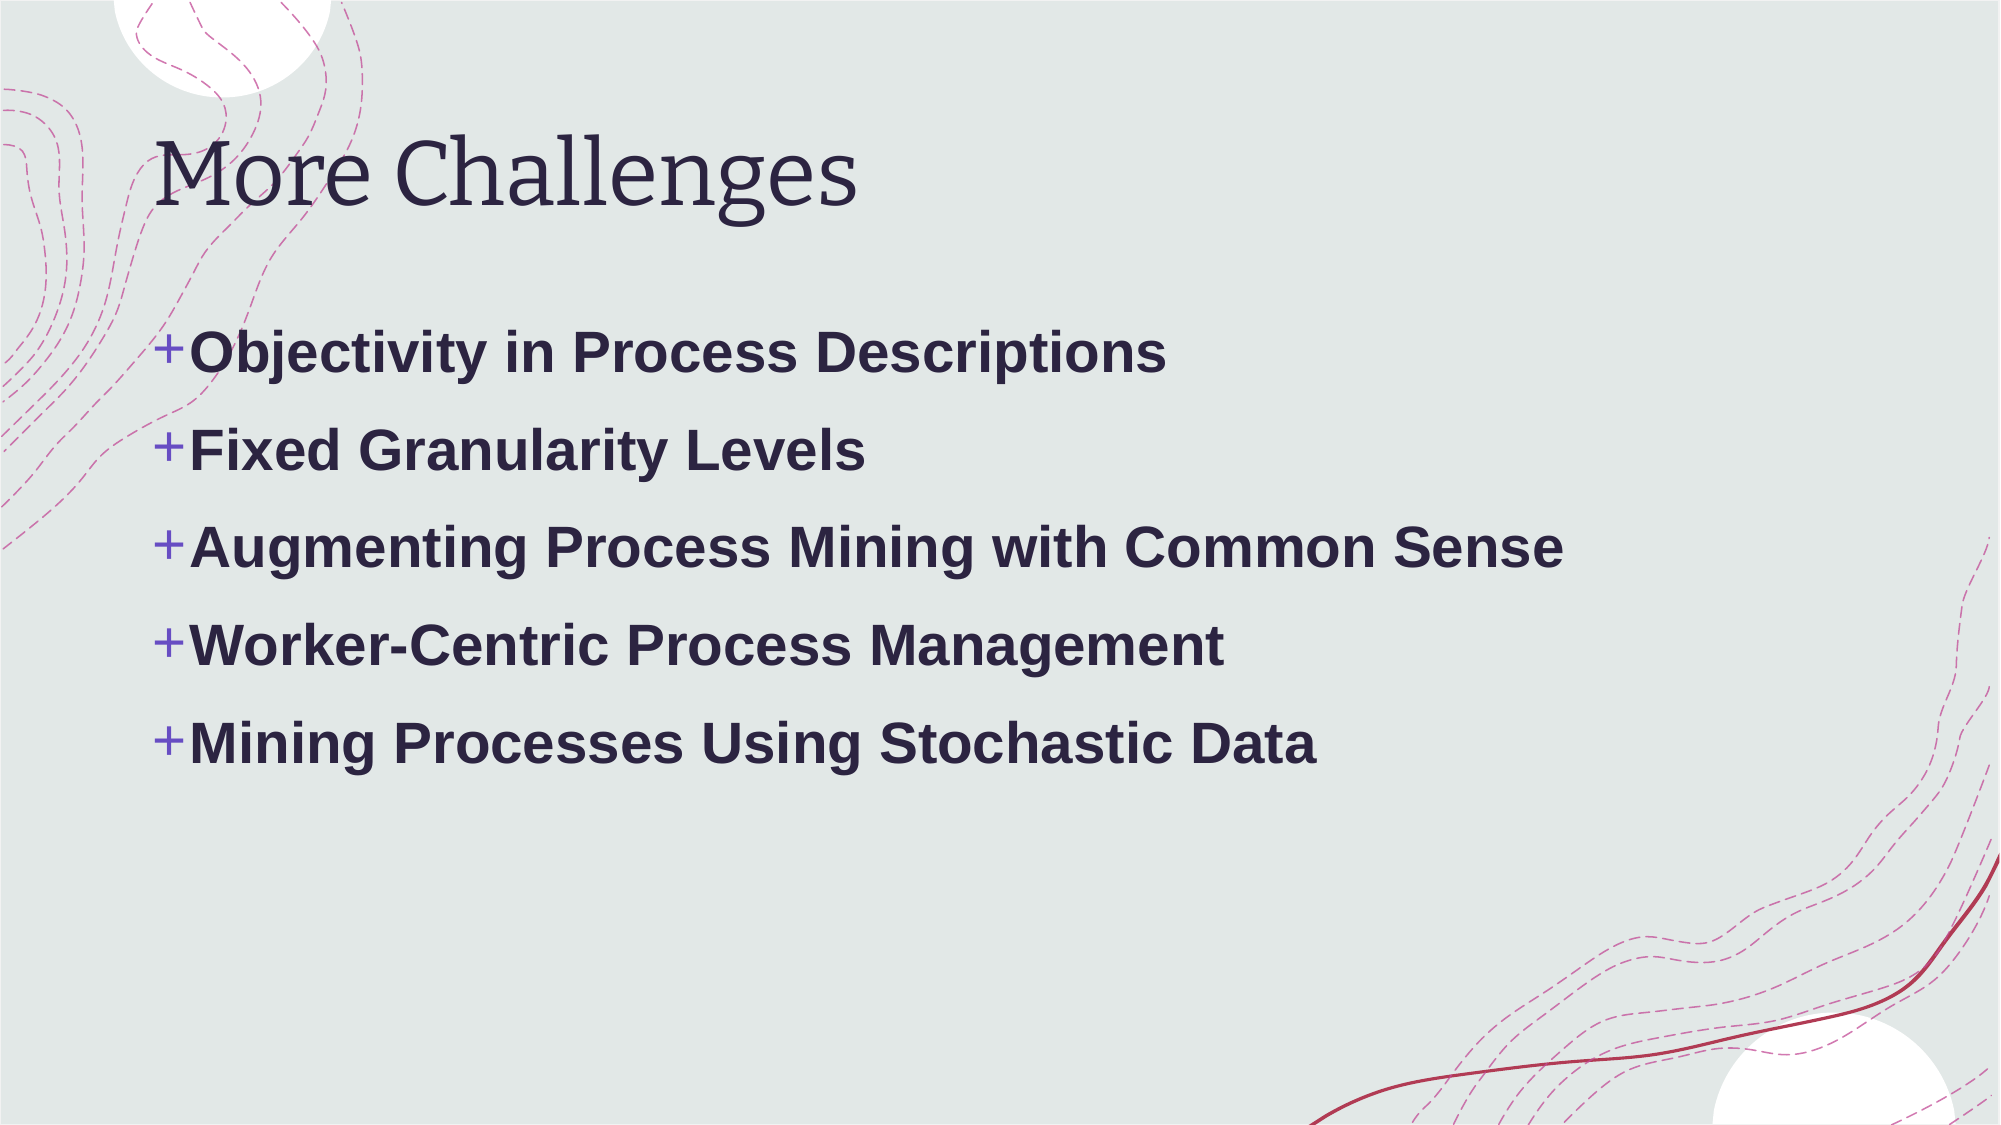

# More Challenges
Objectivity in Process Descriptions
Fixed Granularity Levels
Augmenting Process Mining with Common Sense
Worker-Centric Process Management
Mining Processes Using Stochastic Data